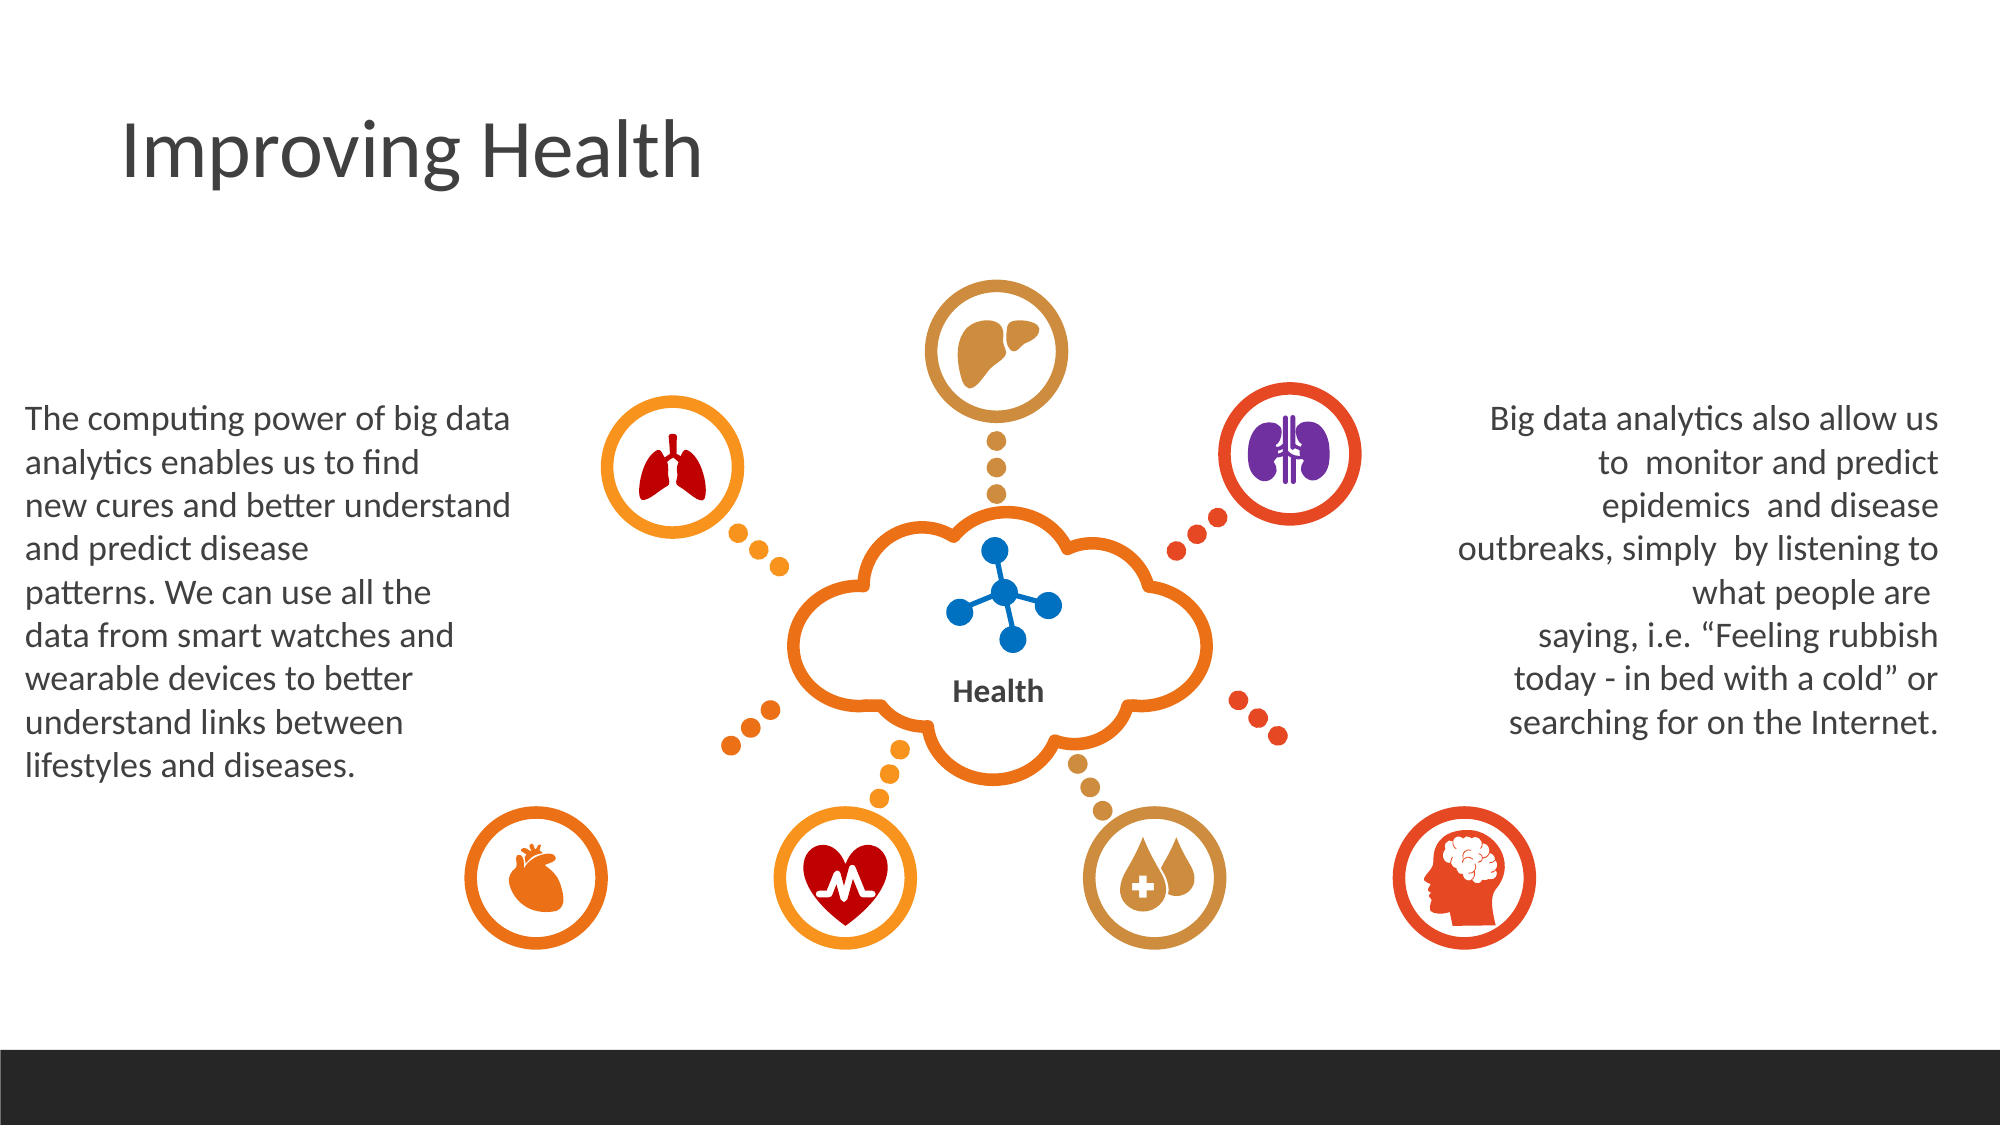

Improving Health

The computing power of big data analytics enables us to find
new cures and better understand and predict disease
patterns. We can use all the
data from smart watches and
wearable devices to better
understand links between
lifestyles and diseases.
 Big data analytics also allow us to  monitor and predict epidemics  and disease outbreaks, simply  by listening to what people are
 saying, i.e. “Feeling rubbish today - in bed with a cold” or searching for on the Internet.

Health